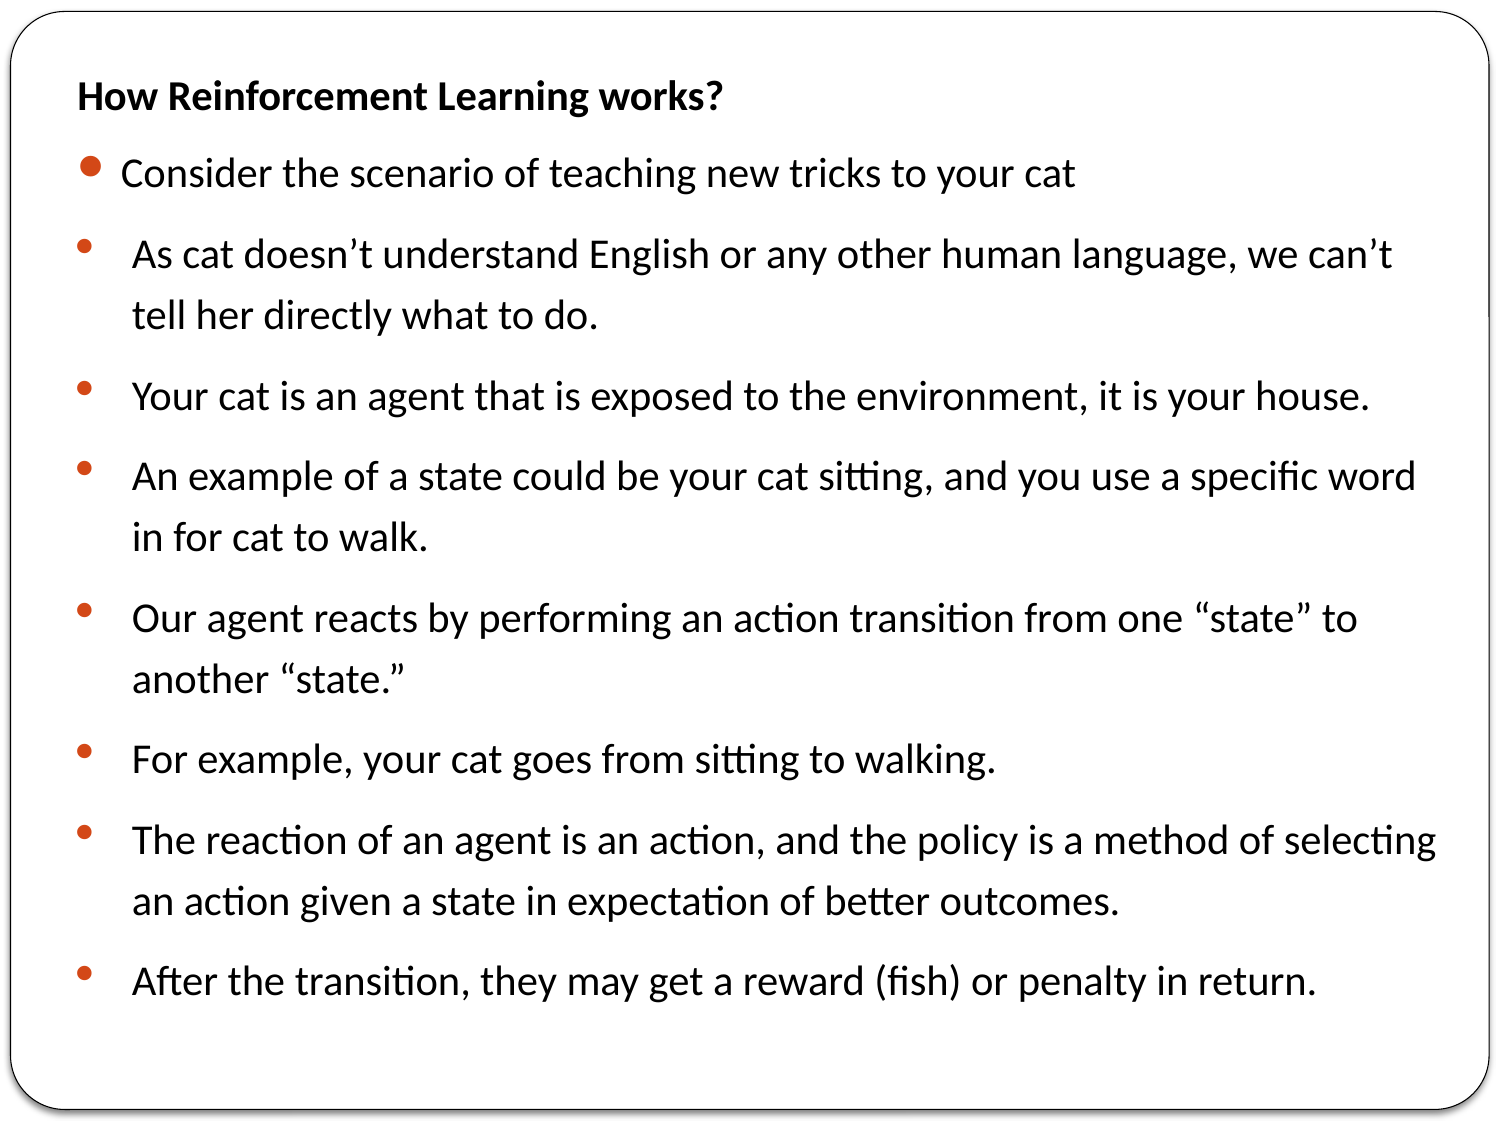

How Reinforcement Learning works?
Consider the scenario of teaching new tricks to your cat
As cat doesn’t understand English or any other human language, we can’t tell her directly what to do.
Your cat is an agent that is exposed to the environment, it is your house.
An example of a state could be your cat sitting, and you use a specific word in for cat to walk.
Our agent reacts by performing an action transition from one “state” to another “state.”
For example, your cat goes from sitting to walking.
The reaction of an agent is an action, and the policy is a method of selecting an action given a state in expectation of better outcomes.
After the transition, they may get a reward (fish) or penalty in return.